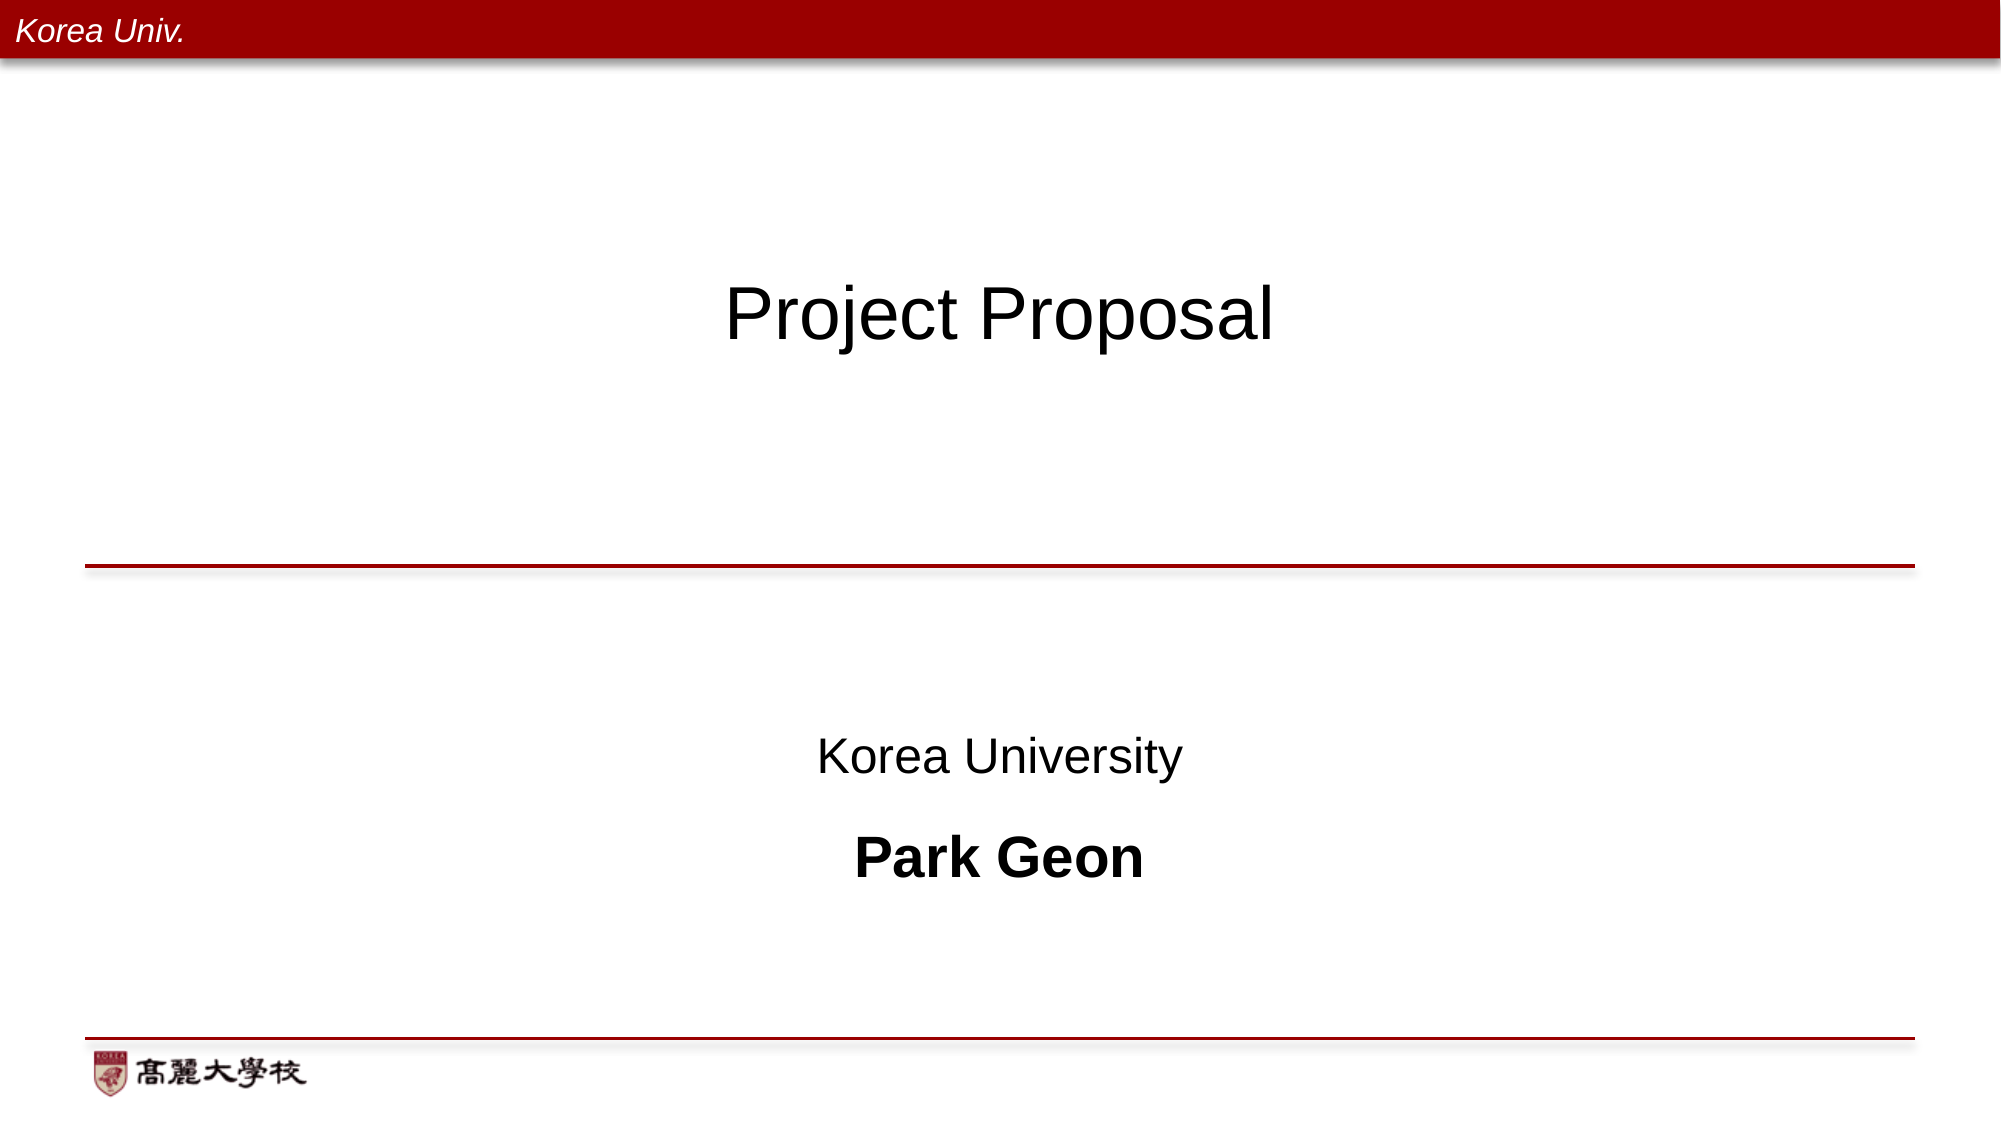

# Project Proposal
Korea University
Park Geon